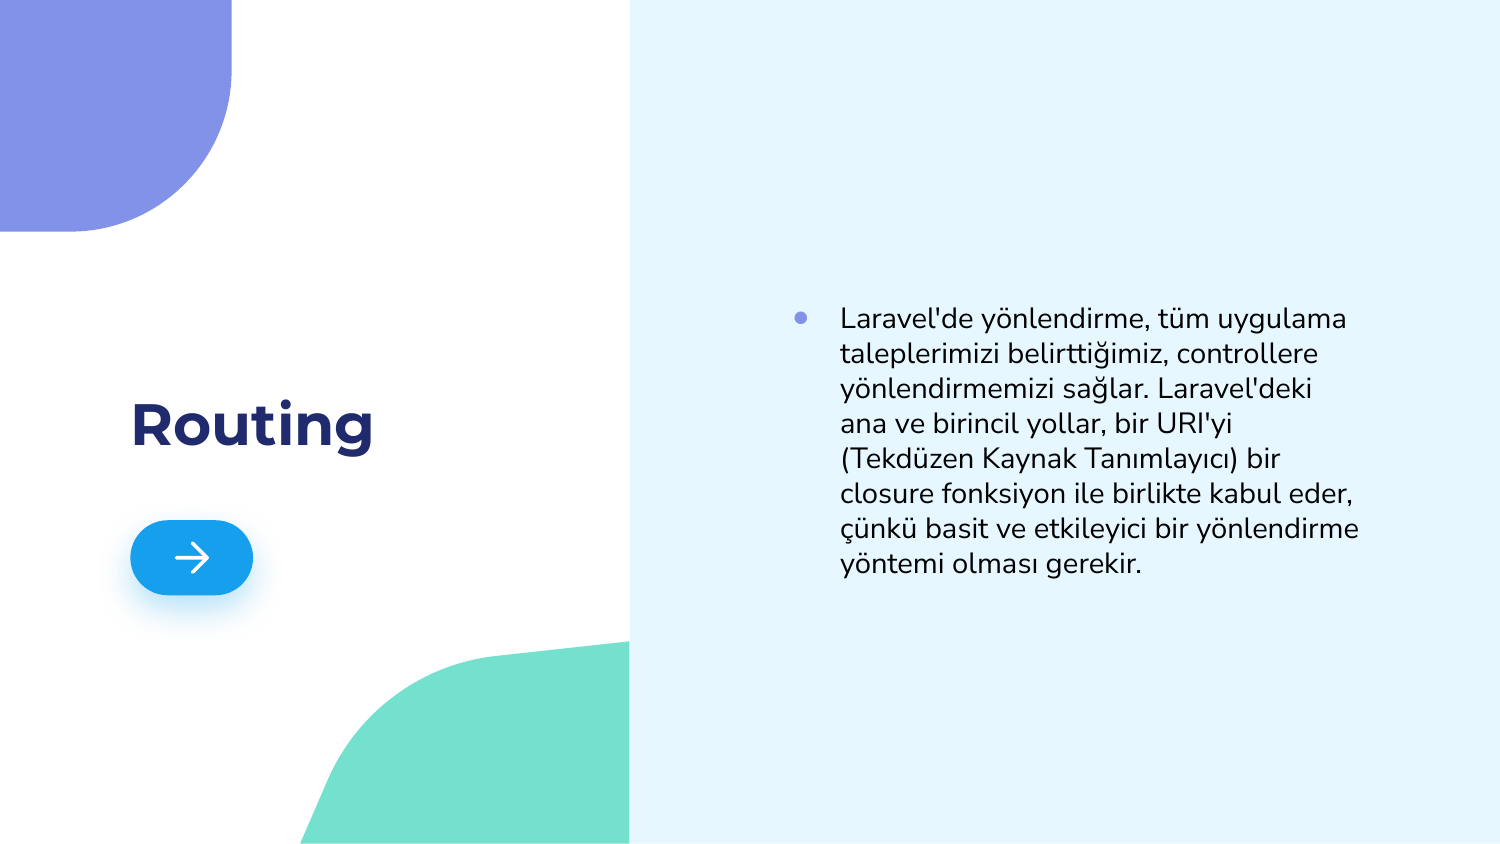

Laravel'de yönlendirme, tüm uygulama taleplerimizi belirttiğimiz, controllere yönlendirmemizi sağlar. Laravel'deki ana ve birincil yollar, bir URI'yi (Tekdüzen Kaynak Tanımlayıcı) bir closure fonksiyon ile birlikte kabul eder, çünkü basit ve etkileyici bir yönlendirme yöntemi olması gerekir.
# Routing